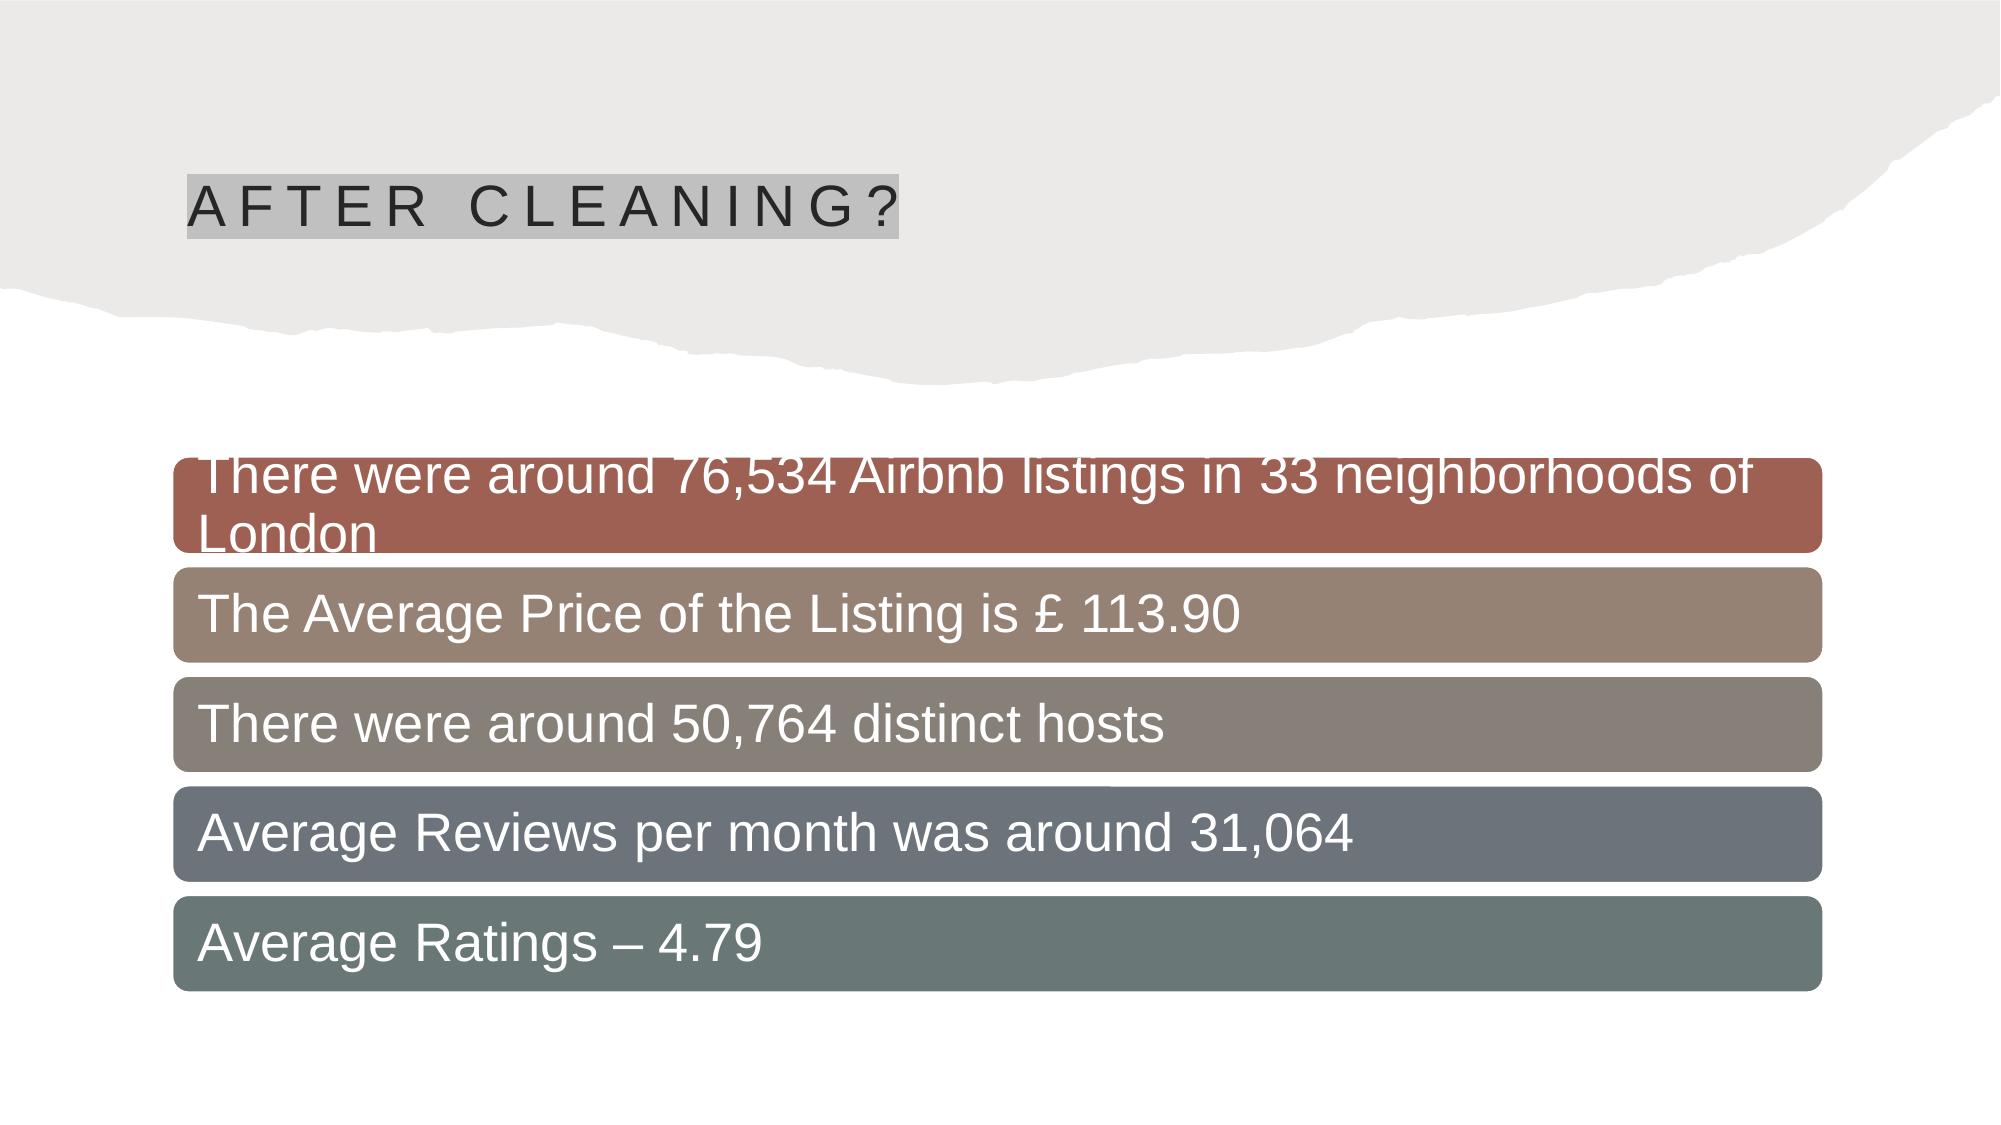

# After Cleaning?
There were around 76,534 Airbnb listings in 33 neighborhoods of London
The Average Price of the Listing is £ 113.90
There were around 50,764 distinct hosts
Average Reviews per month was around 31,064
Average Ratings – 4.79